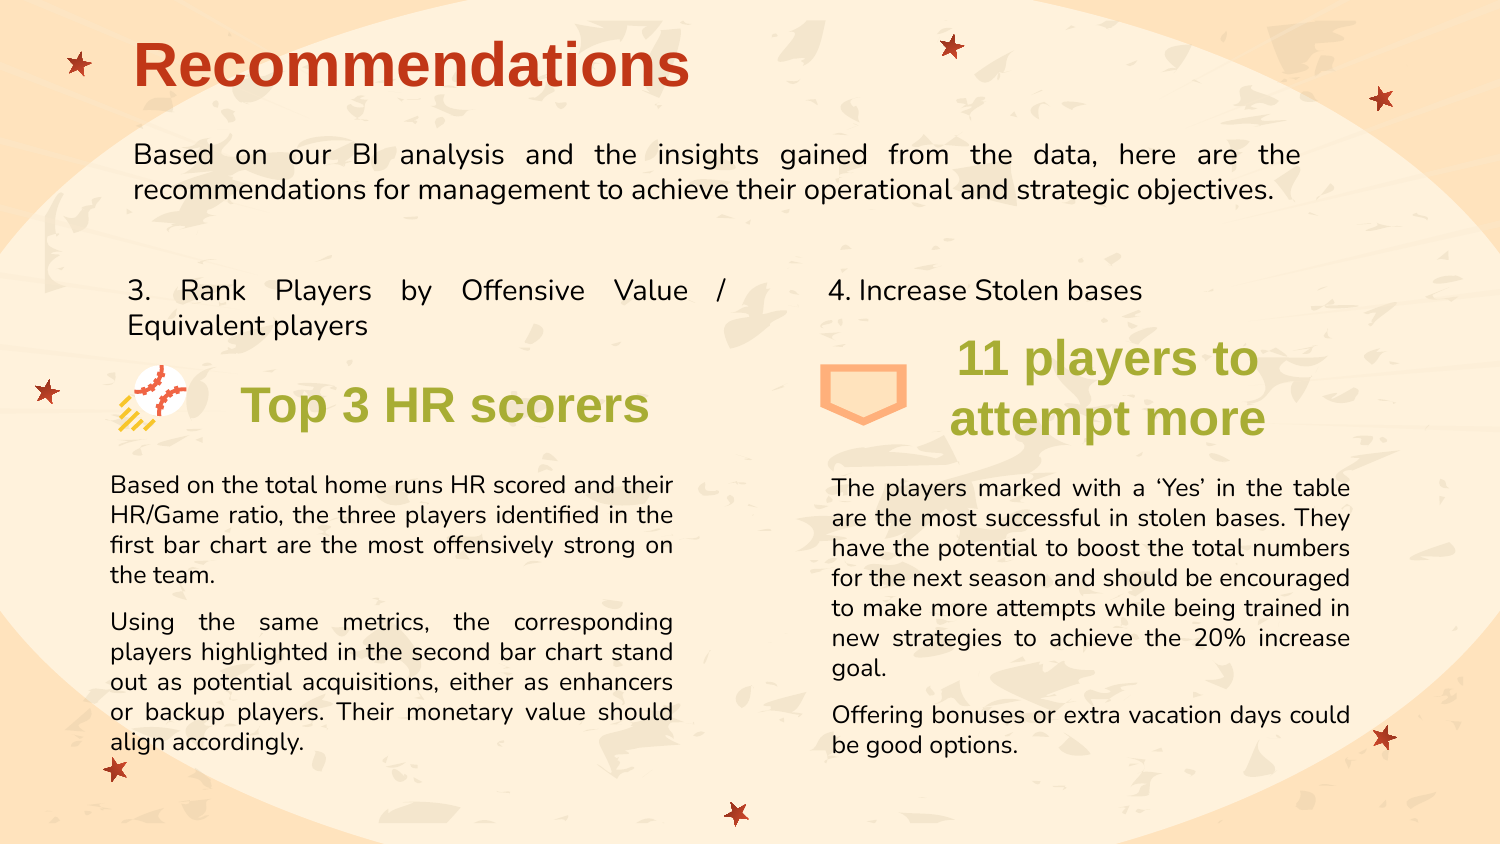

Recommendations

Based on our BI analysis and the insights gained from the data, here are the recommendations for management to achieve their operational and strategic objectives.
3. Rank Players by Offensive Value / Equivalent players
4. Increase Stolen bases
11 players to attempt more
Top 3 HR scorers

Based on the total home runs HR scored and their HR/Game ratio, the three players identified in the first bar chart are the most offensively strong on the team.
Using the same metrics, the corresponding players highlighted in the second bar chart stand out as potential acquisitions, either as enhancers or backup players. Their monetary value should align accordingly.
The players marked with a ‘Yes’ in the table are the most successful in stolen bases. They have the potential to boost the total numbers for the next season and should be encouraged to make more attempts while being trained in new strategies to achieve the 20% increase goal.
Offering bonuses or extra vacation days could be good options.